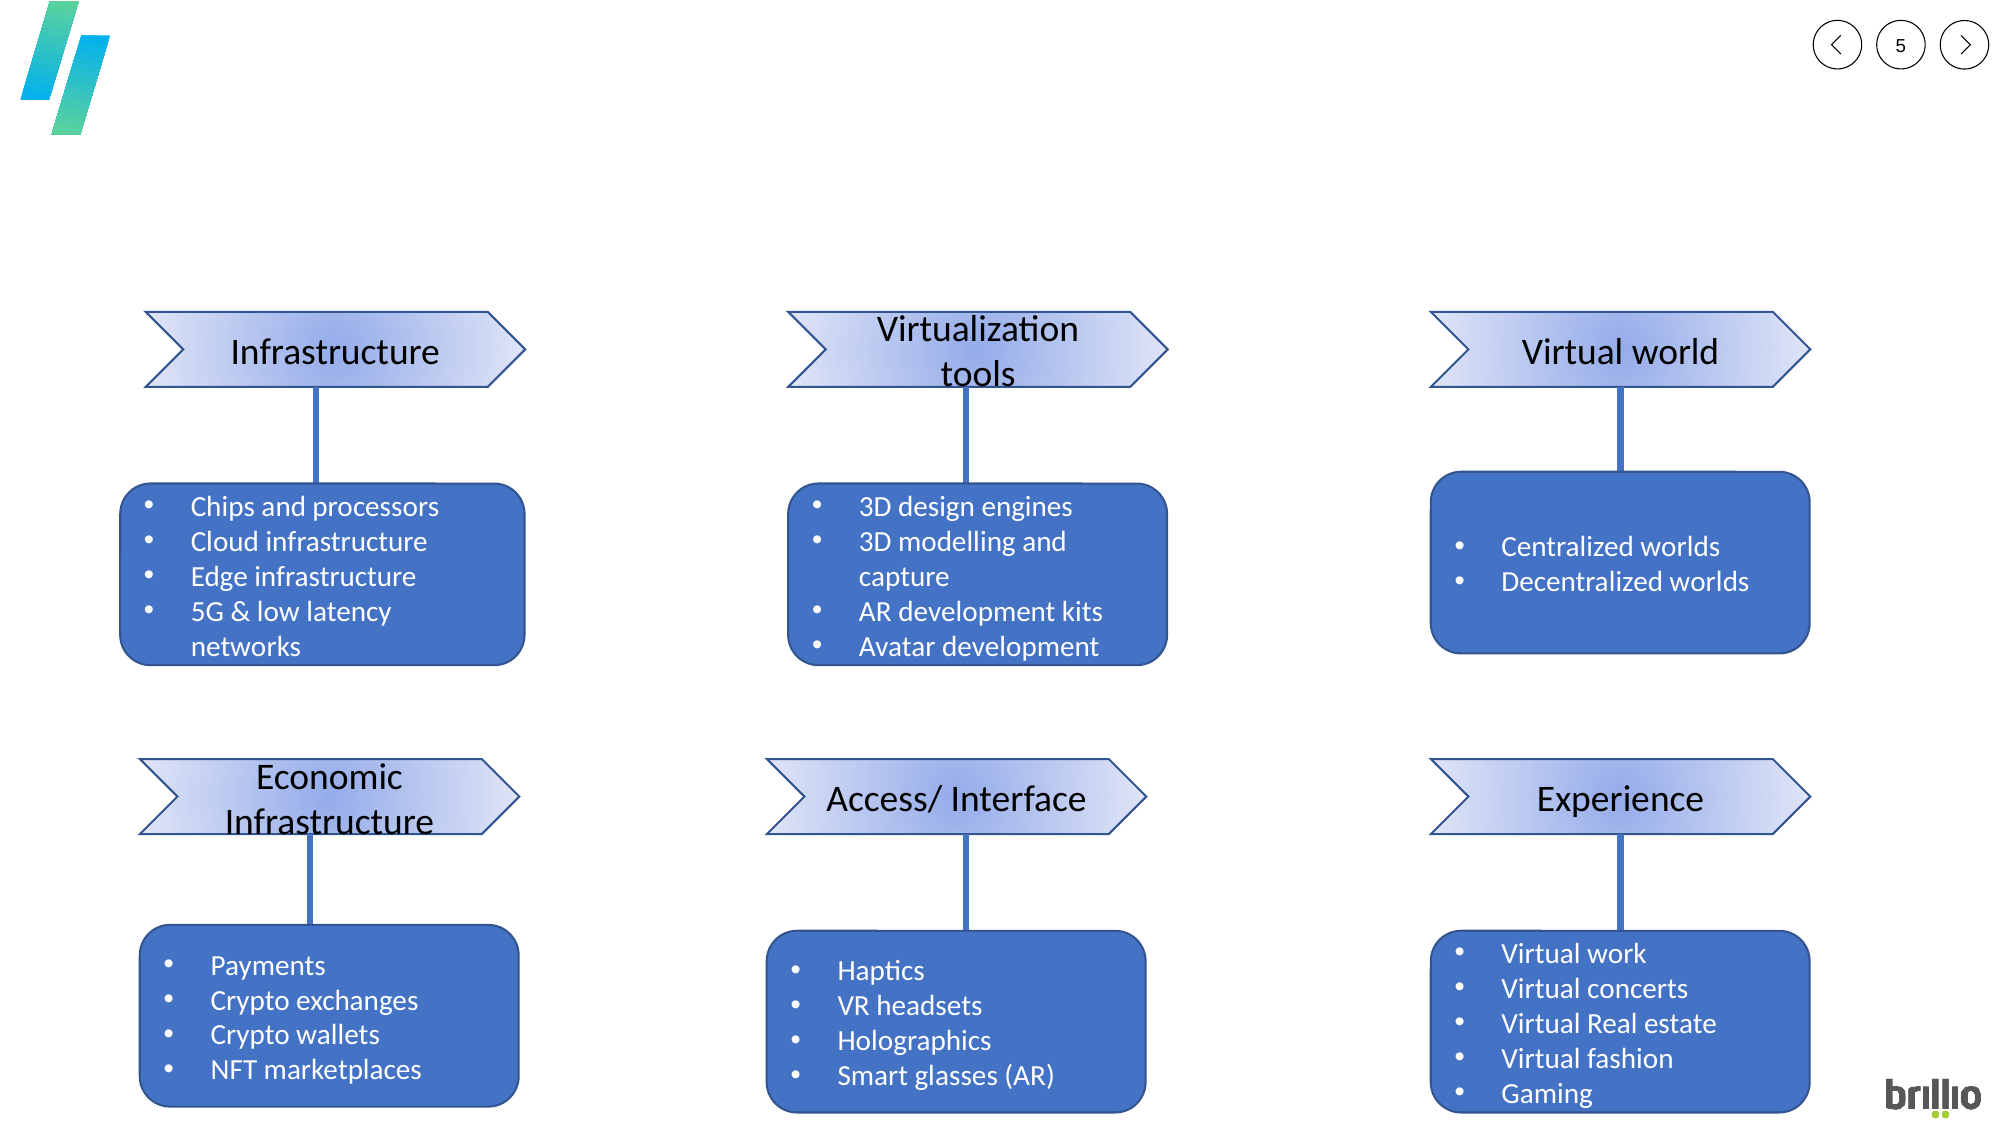

#

Infrastructure
Virtualization tools
Virtual world
Centralized worlds
Decentralized worlds
Chips and processors
Cloud infrastructure
Edge infrastructure
5G & low latency networks
3D design engines
3D modelling and capture
AR development kits
Avatar development
Access/ Interface
Experience
Economic Infrastructure
Payments
Crypto exchanges
Crypto wallets
NFT marketplaces
Haptics
VR headsets
Holographics
Smart glasses (AR)
Virtual work
Virtual concerts
Virtual Real estate
Virtual fashion
Gaming